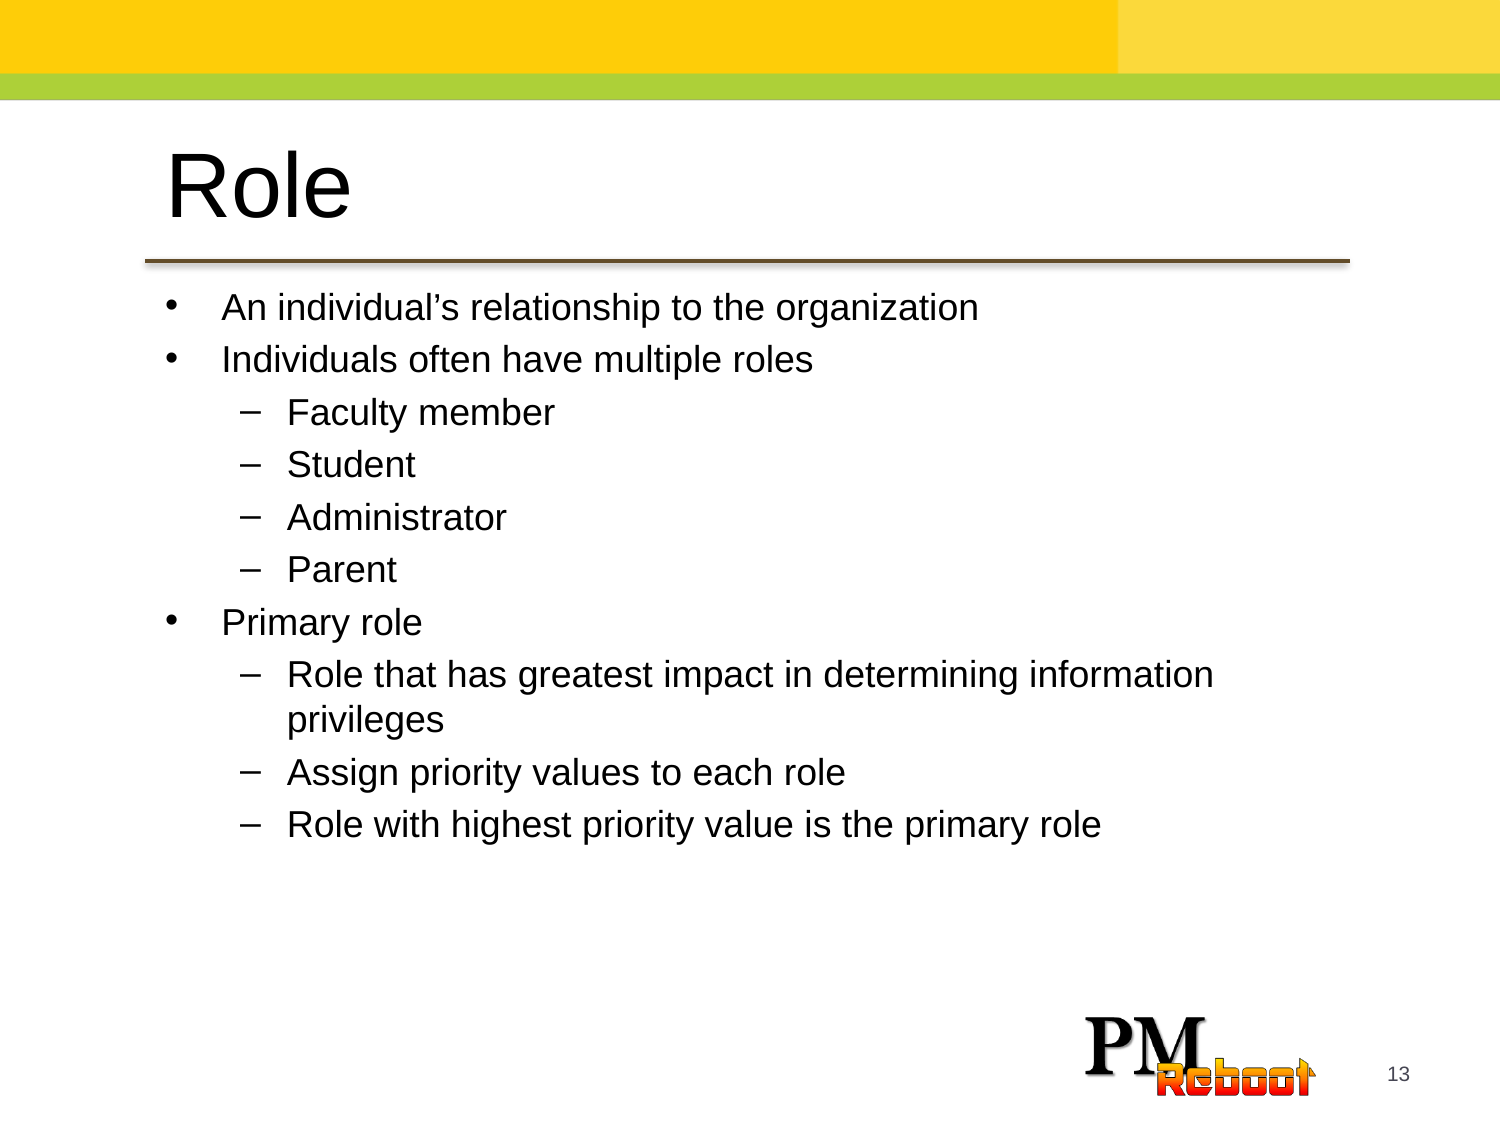

Role
An individual’s relationship to the organization
Individuals often have multiple roles
Faculty member
Student
Administrator
Parent
Primary role
Role that has greatest impact in determining information privileges
Assign priority values to each role
Role with highest priority value is the primary role

13